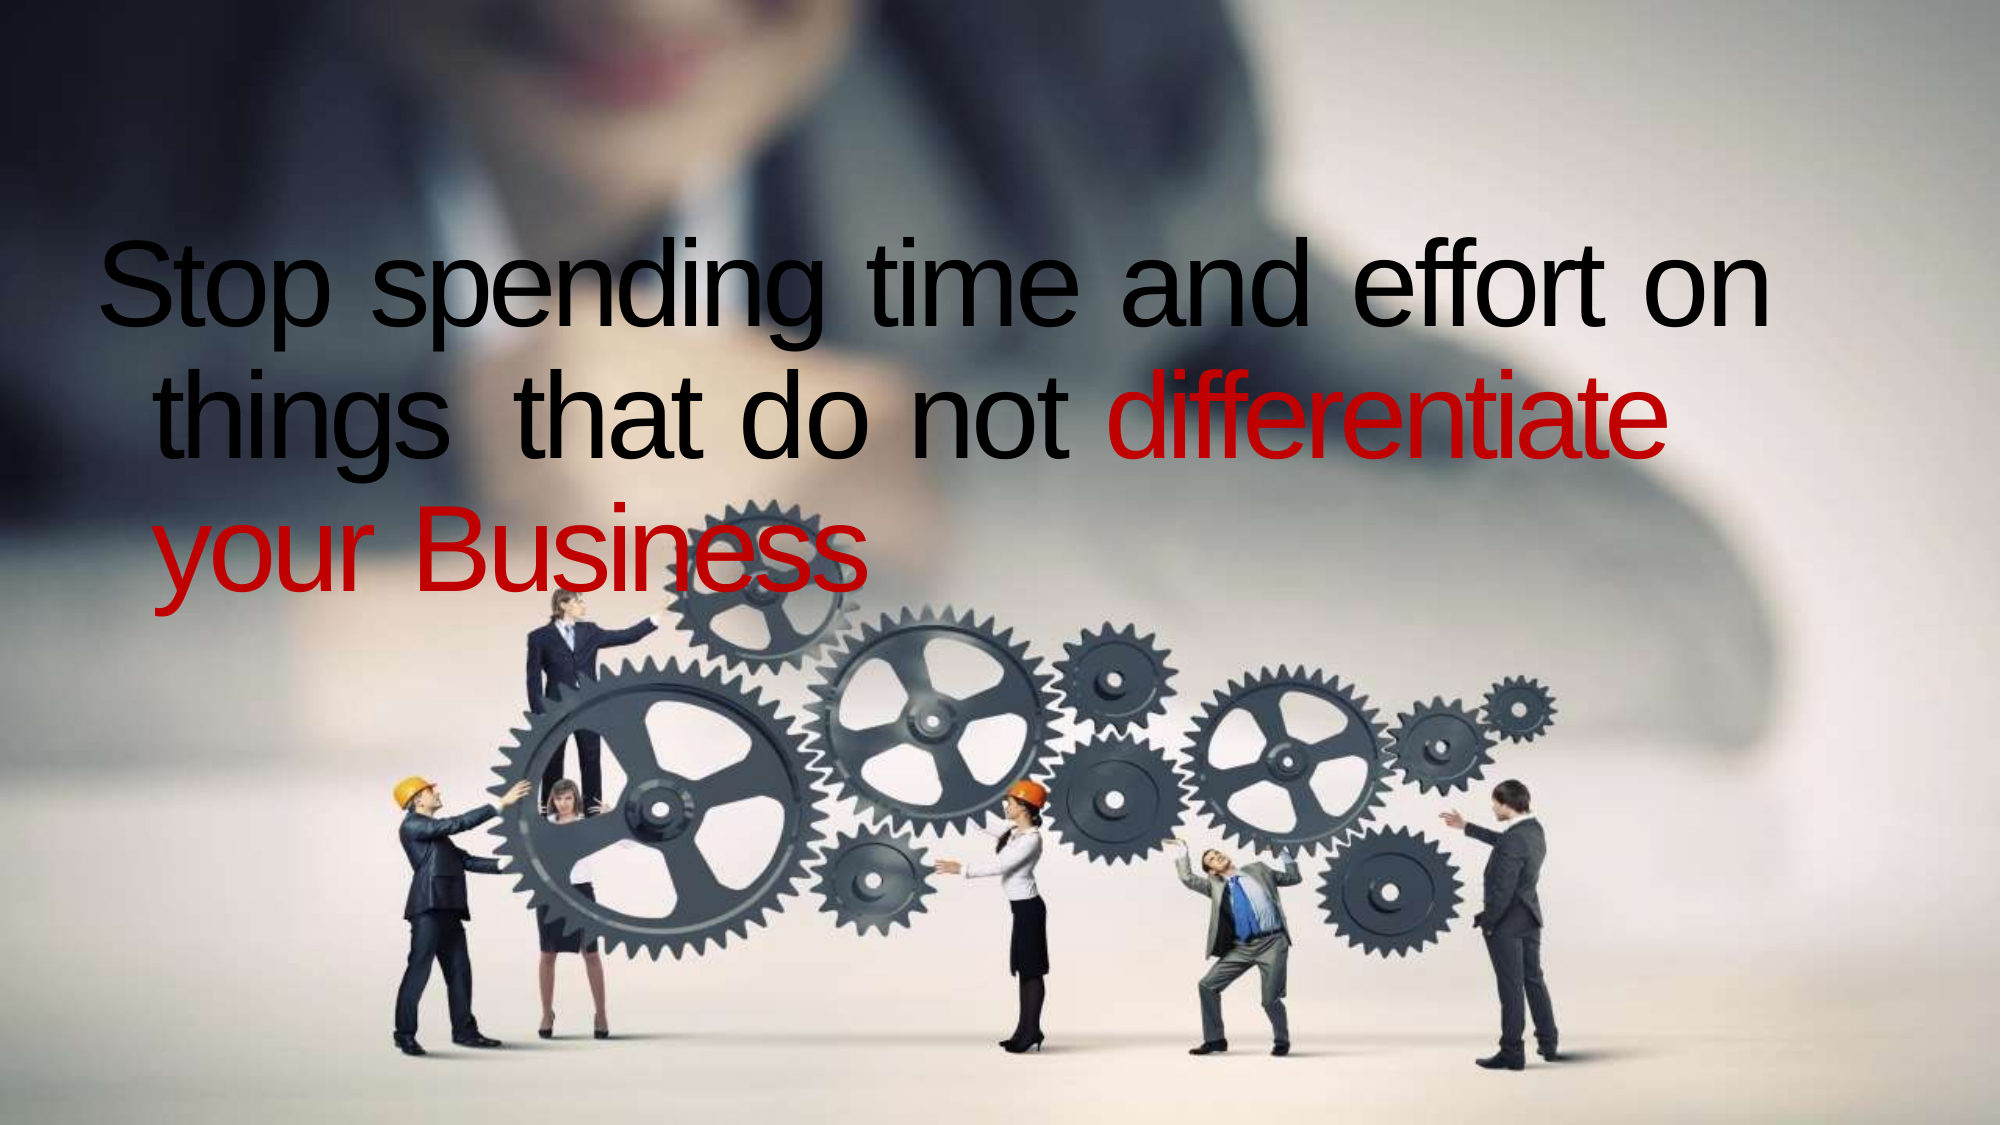

# Stop spending time and effort on things  that do not differentiate your Business